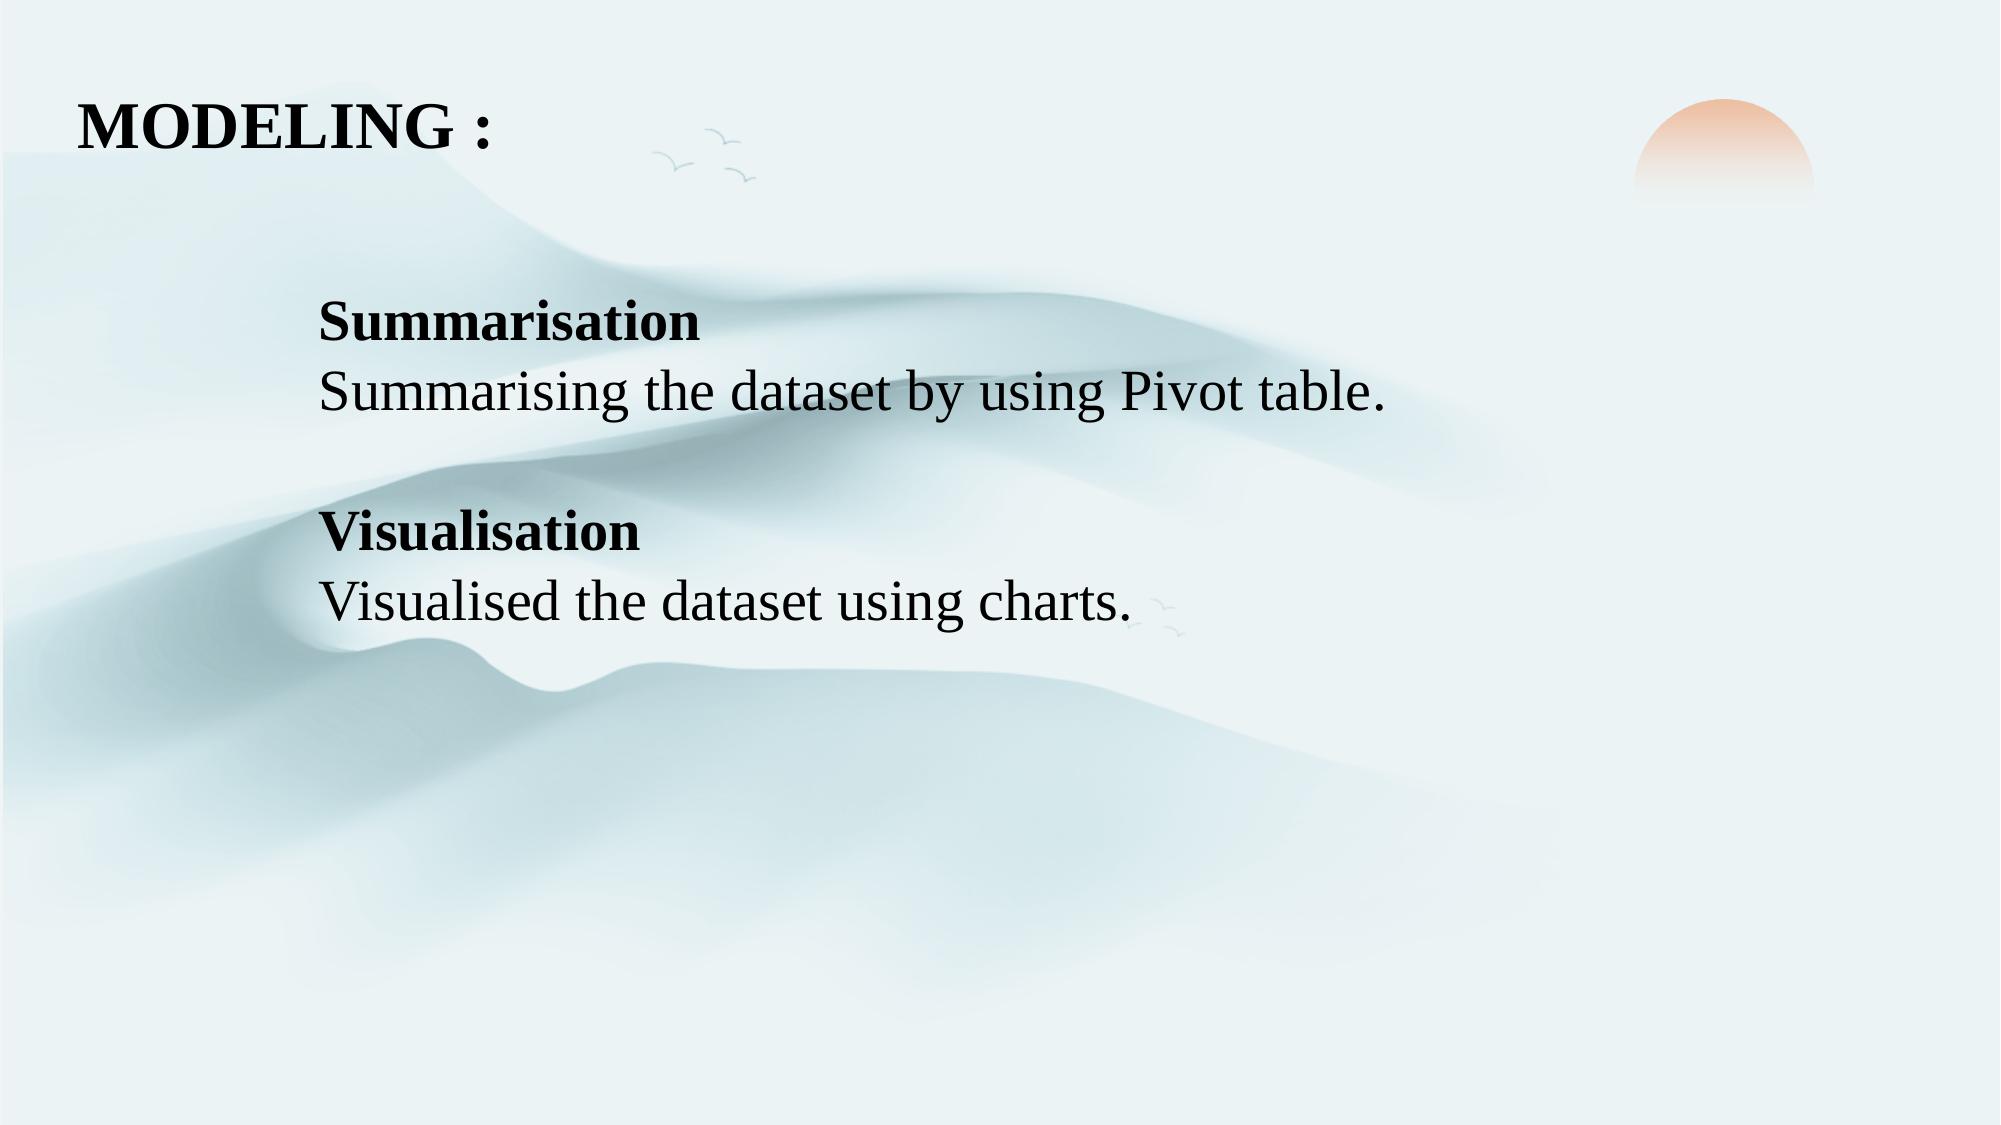

MODELING :
Summarisation
Summarising the dataset by using Pivot table.

Visualisation
Visualised the dataset using charts.